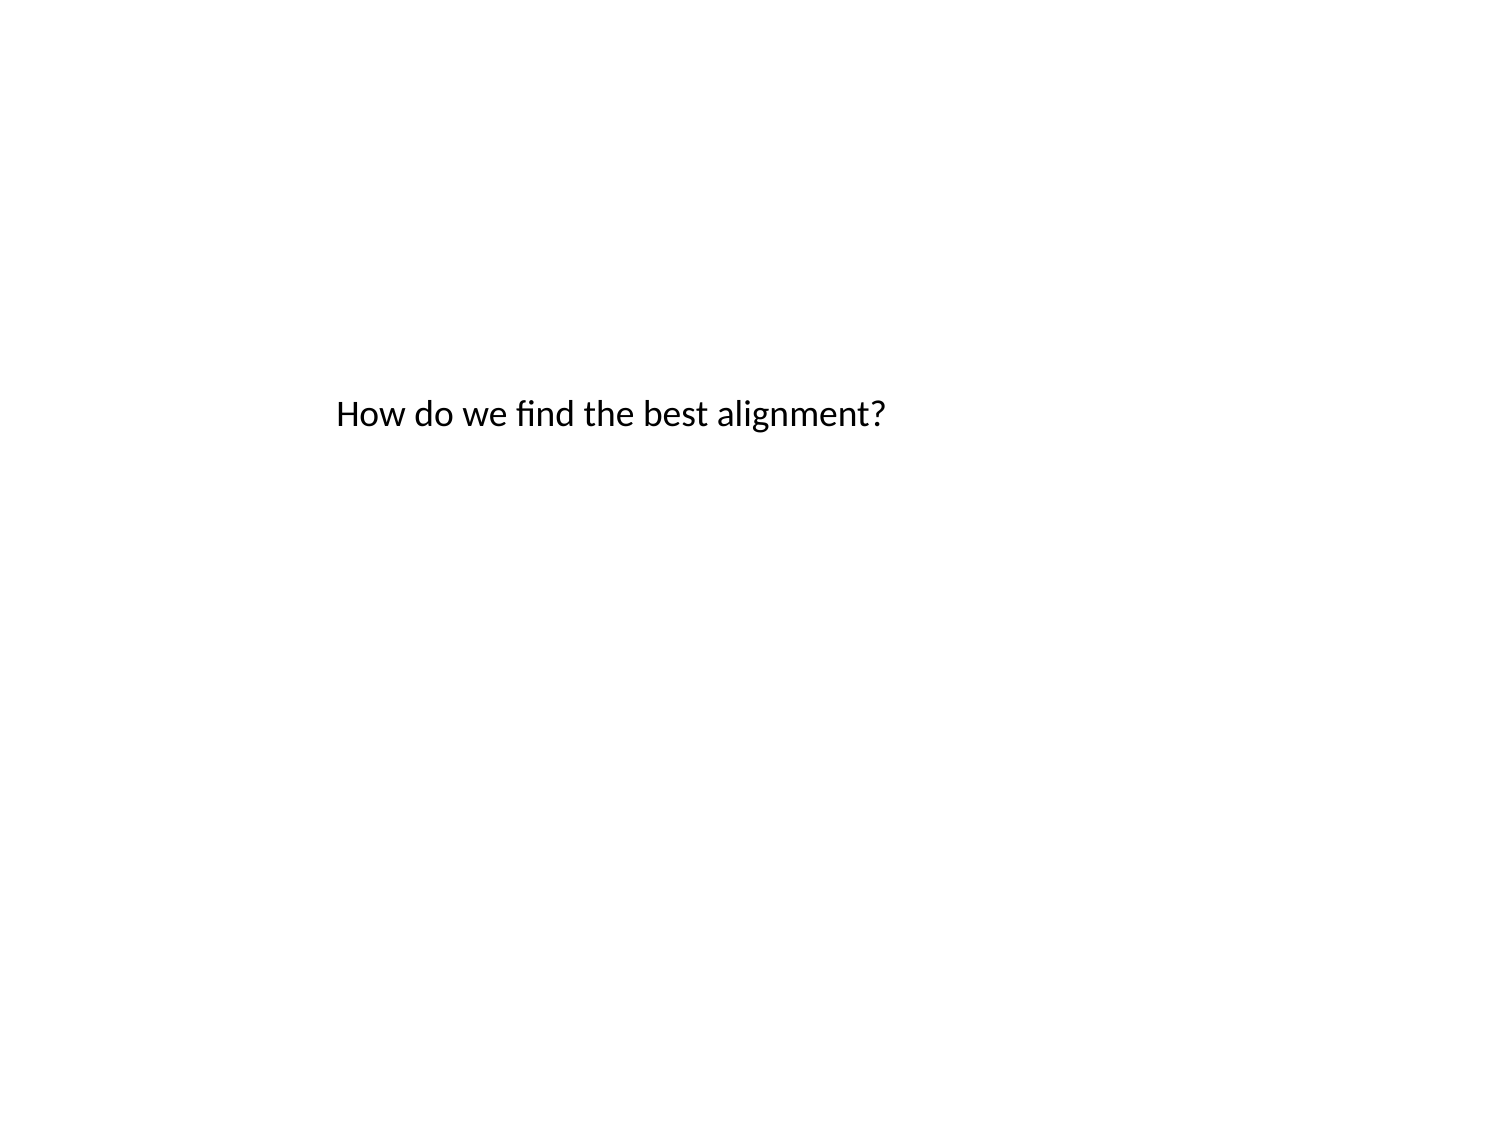

How do we find the best alignment?